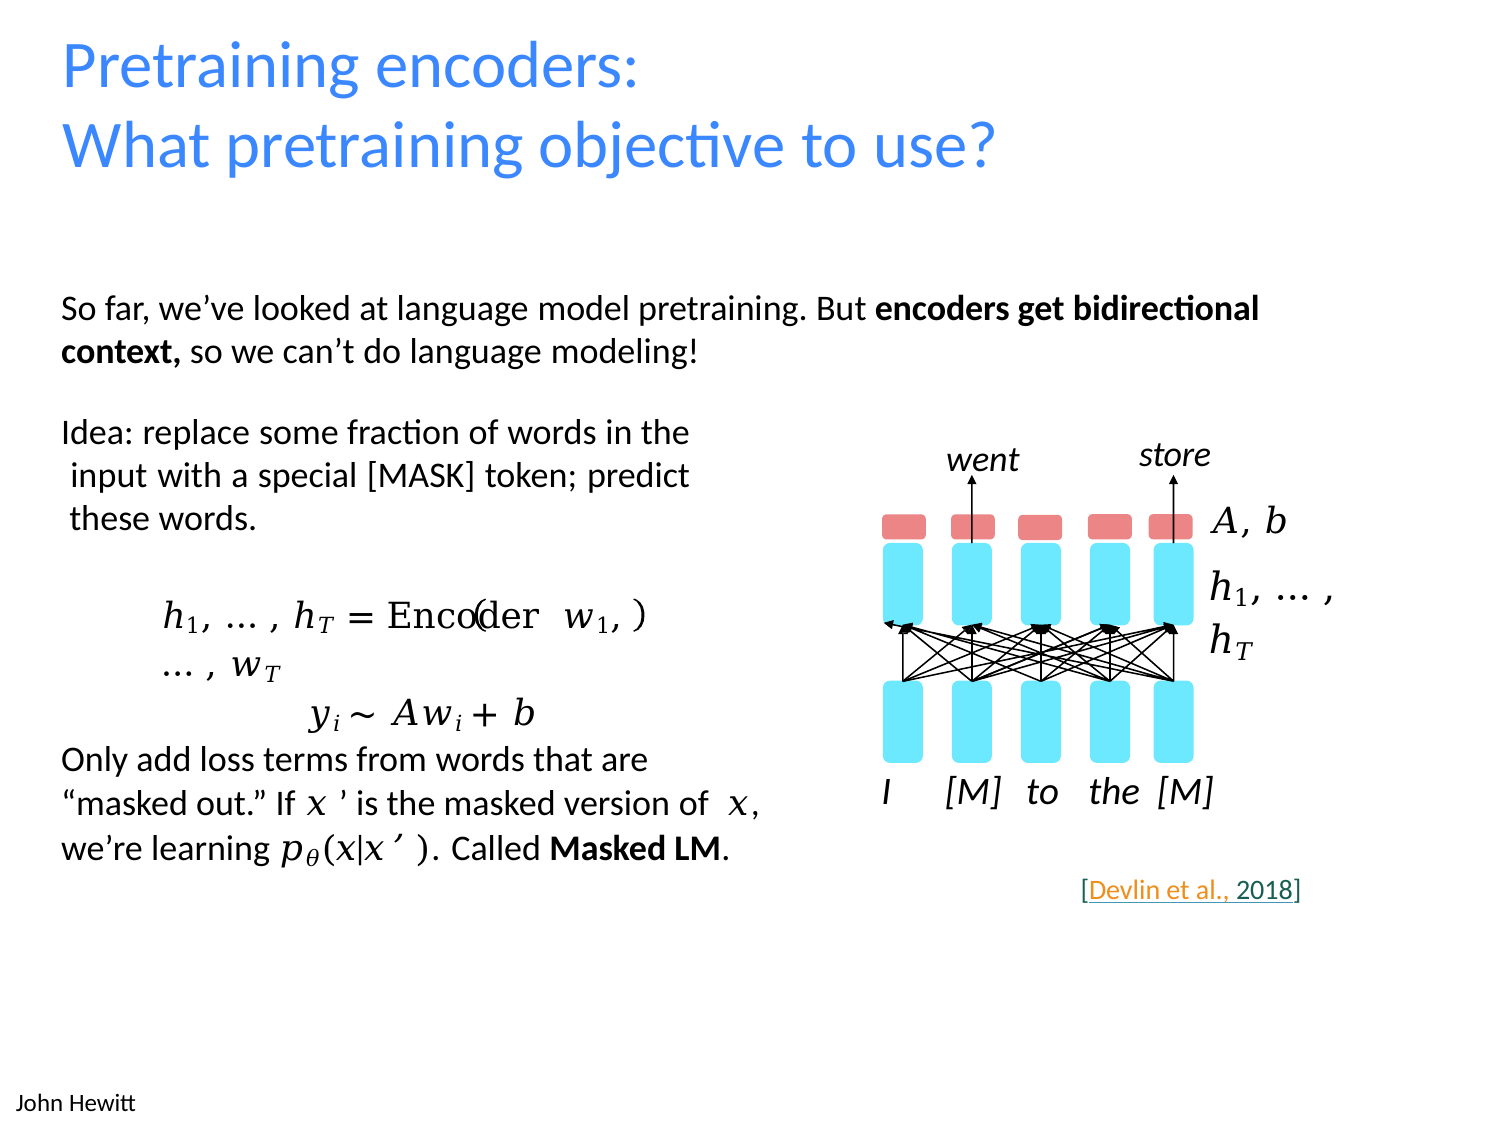

# Pretraining encoders: What pretraining objective to use?
So far, we’ve looked at language model pretraining. But encoders get bidirectional  context, so we can’t do language modeling!
store
𝐴, 𝑏
ℎ1, … , ℎ𝑇
Idea: replace some fraction of words in the  input with a special [MASK] token; predict  these words.
went

ℎ1, … , ℎ𝑇 = Encoder  𝑤1, … , 𝑤𝑇
𝑦𝑖 ∼ 𝐴𝑤𝑖 + 𝑏

Only add loss terms from words that are  “masked out.” If 𝑥 ’ is the masked version of  𝑥, we’re learning 𝑝𝜃(𝑥|𝑥’  ).  Called Masked LM.
I	[M]	to	the	[M]
[Devlin et al., 2018]
John Hewitt